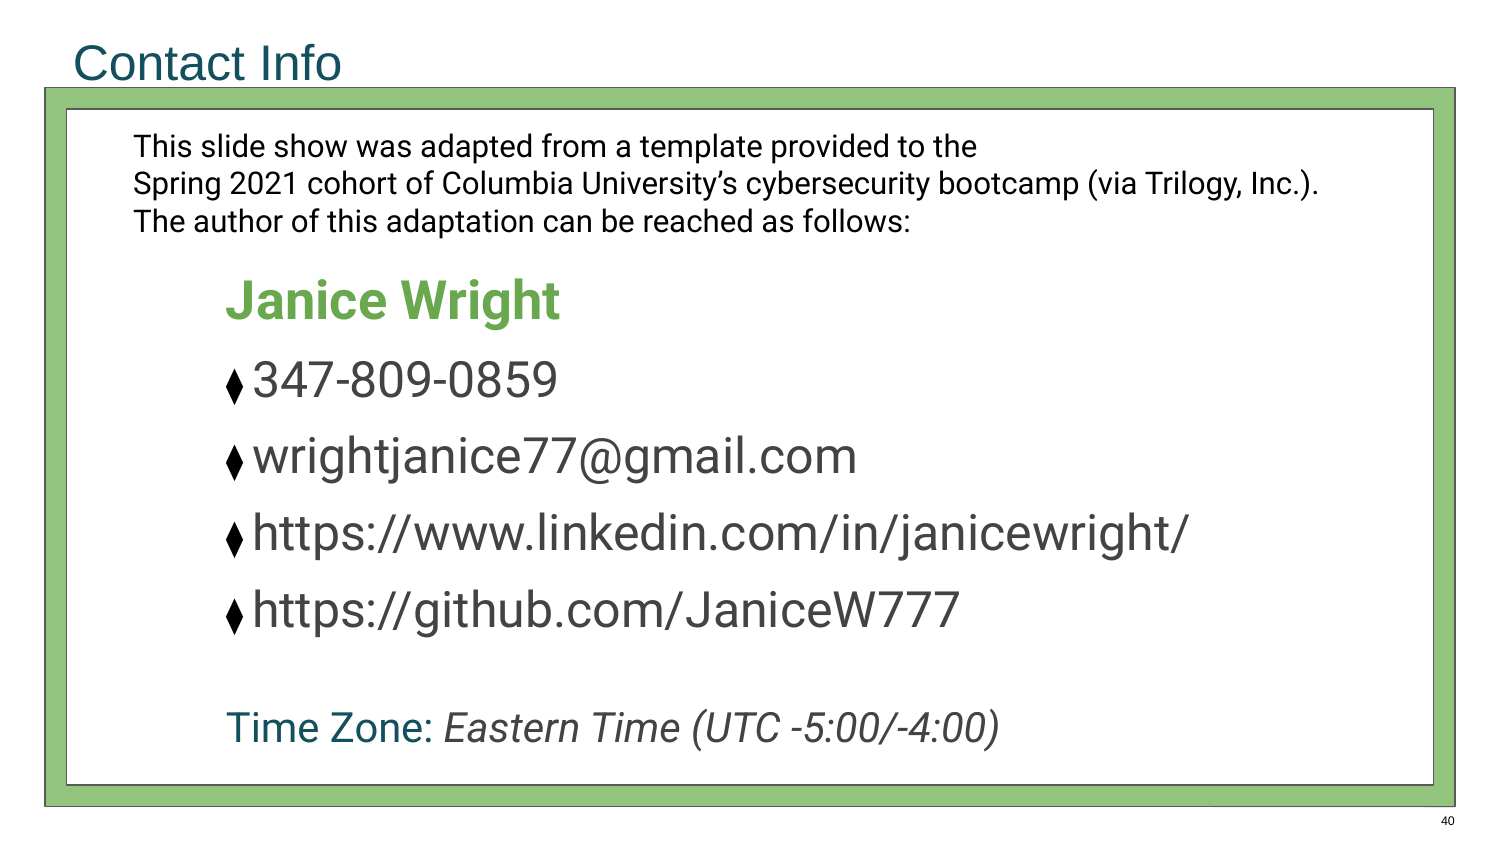

# Contact Info

This slide show was adapted from a template provided to the
Spring 2021 cohort of Columbia University’s cybersecurity bootcamp (via Trilogy, Inc.).
The author of this adaptation can be reached as follows:
Janice Wright
⧫ 347-809-0859
⧫ wrightjanice77@gmail.com
⧫ https://www.linkedin.com/in/janicewright/
⧫ https://github.com/JaniceW777

Time Zone: Eastern Time (UTC -5:00/-4:00)

40